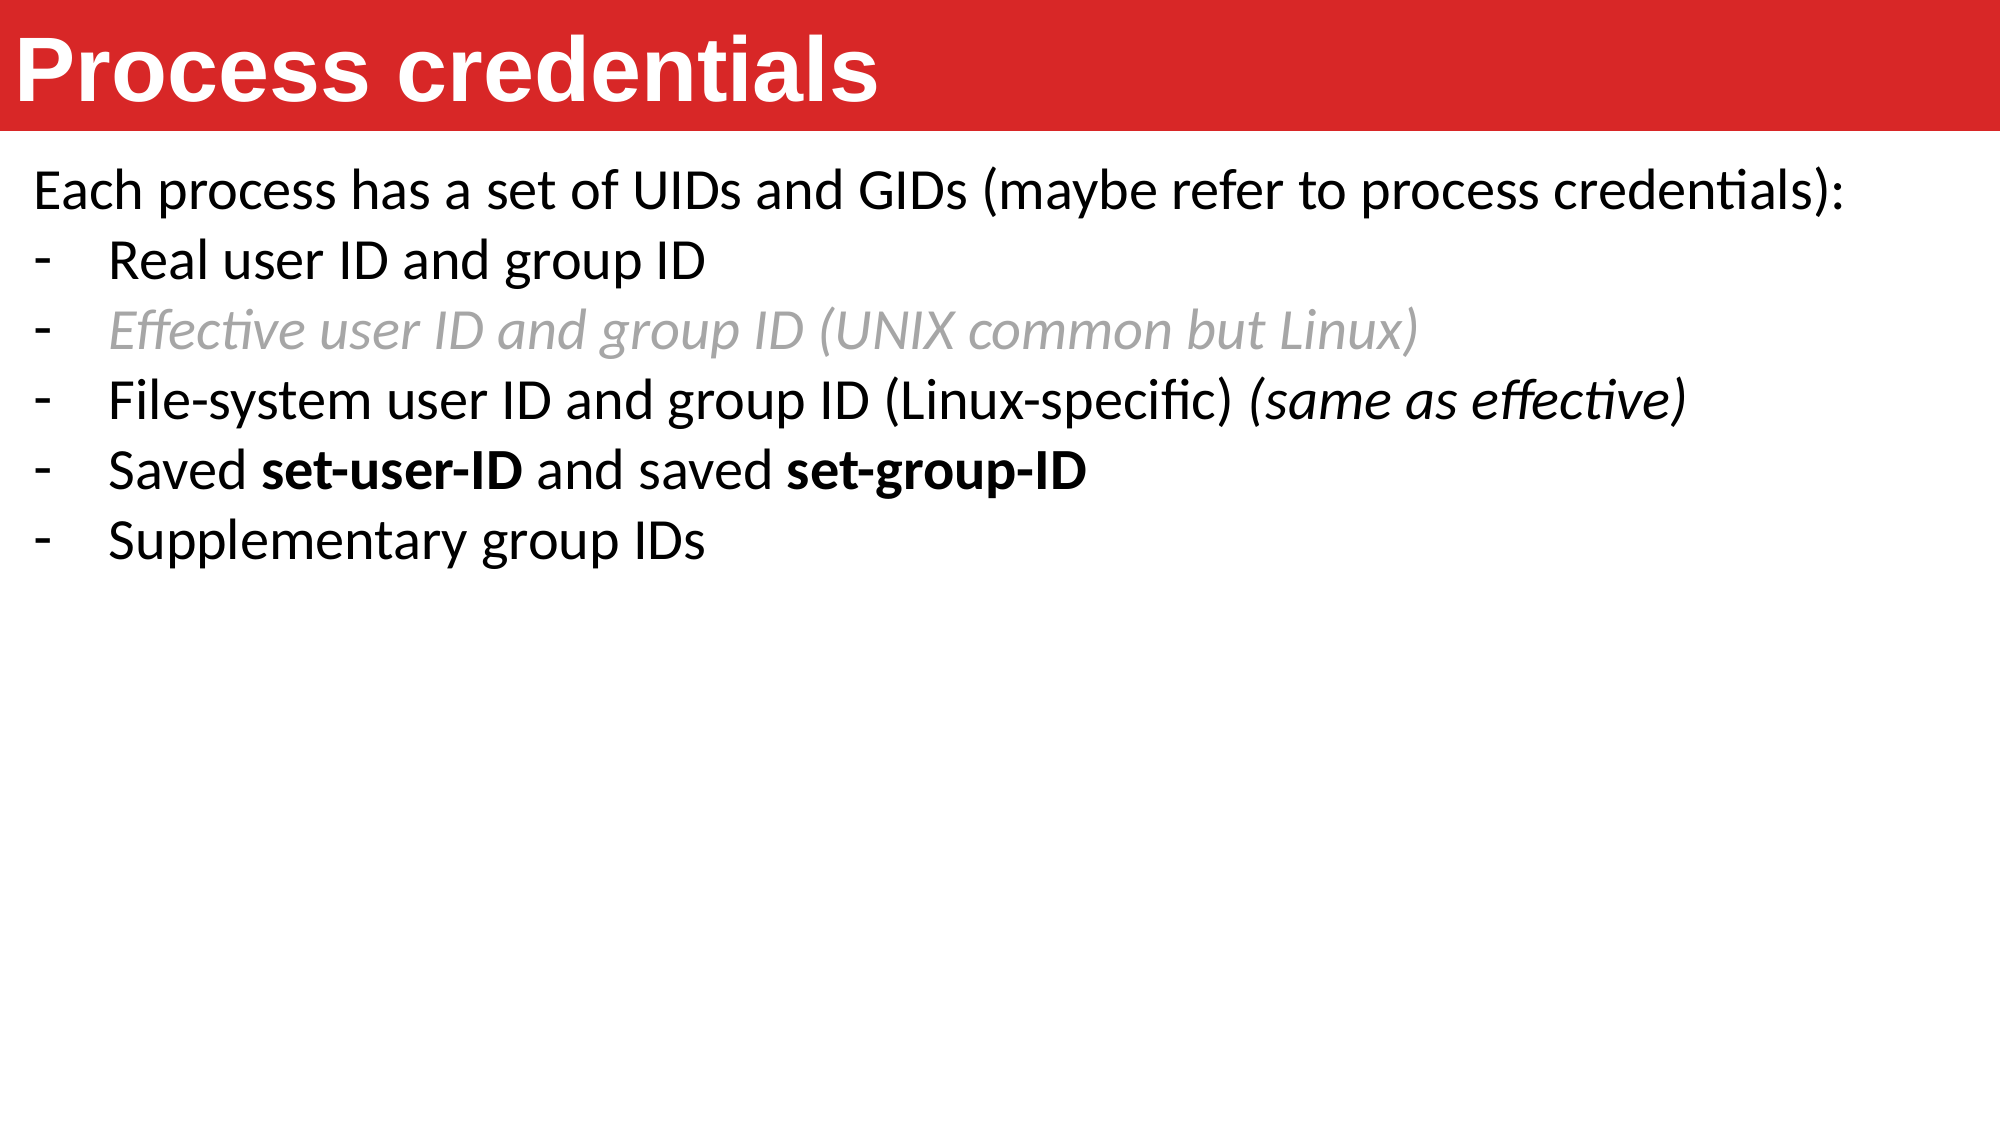

Process credentials
Each process has a set of UIDs and GIDs (maybe refer to process credentials):
Real user ID and group ID
Effective user ID and group ID (UNIX common but Linux)
File-system user ID and group ID (Linux-specific) (same as effective)
Saved set-user-ID and saved set-group-ID
Supplementary group IDs